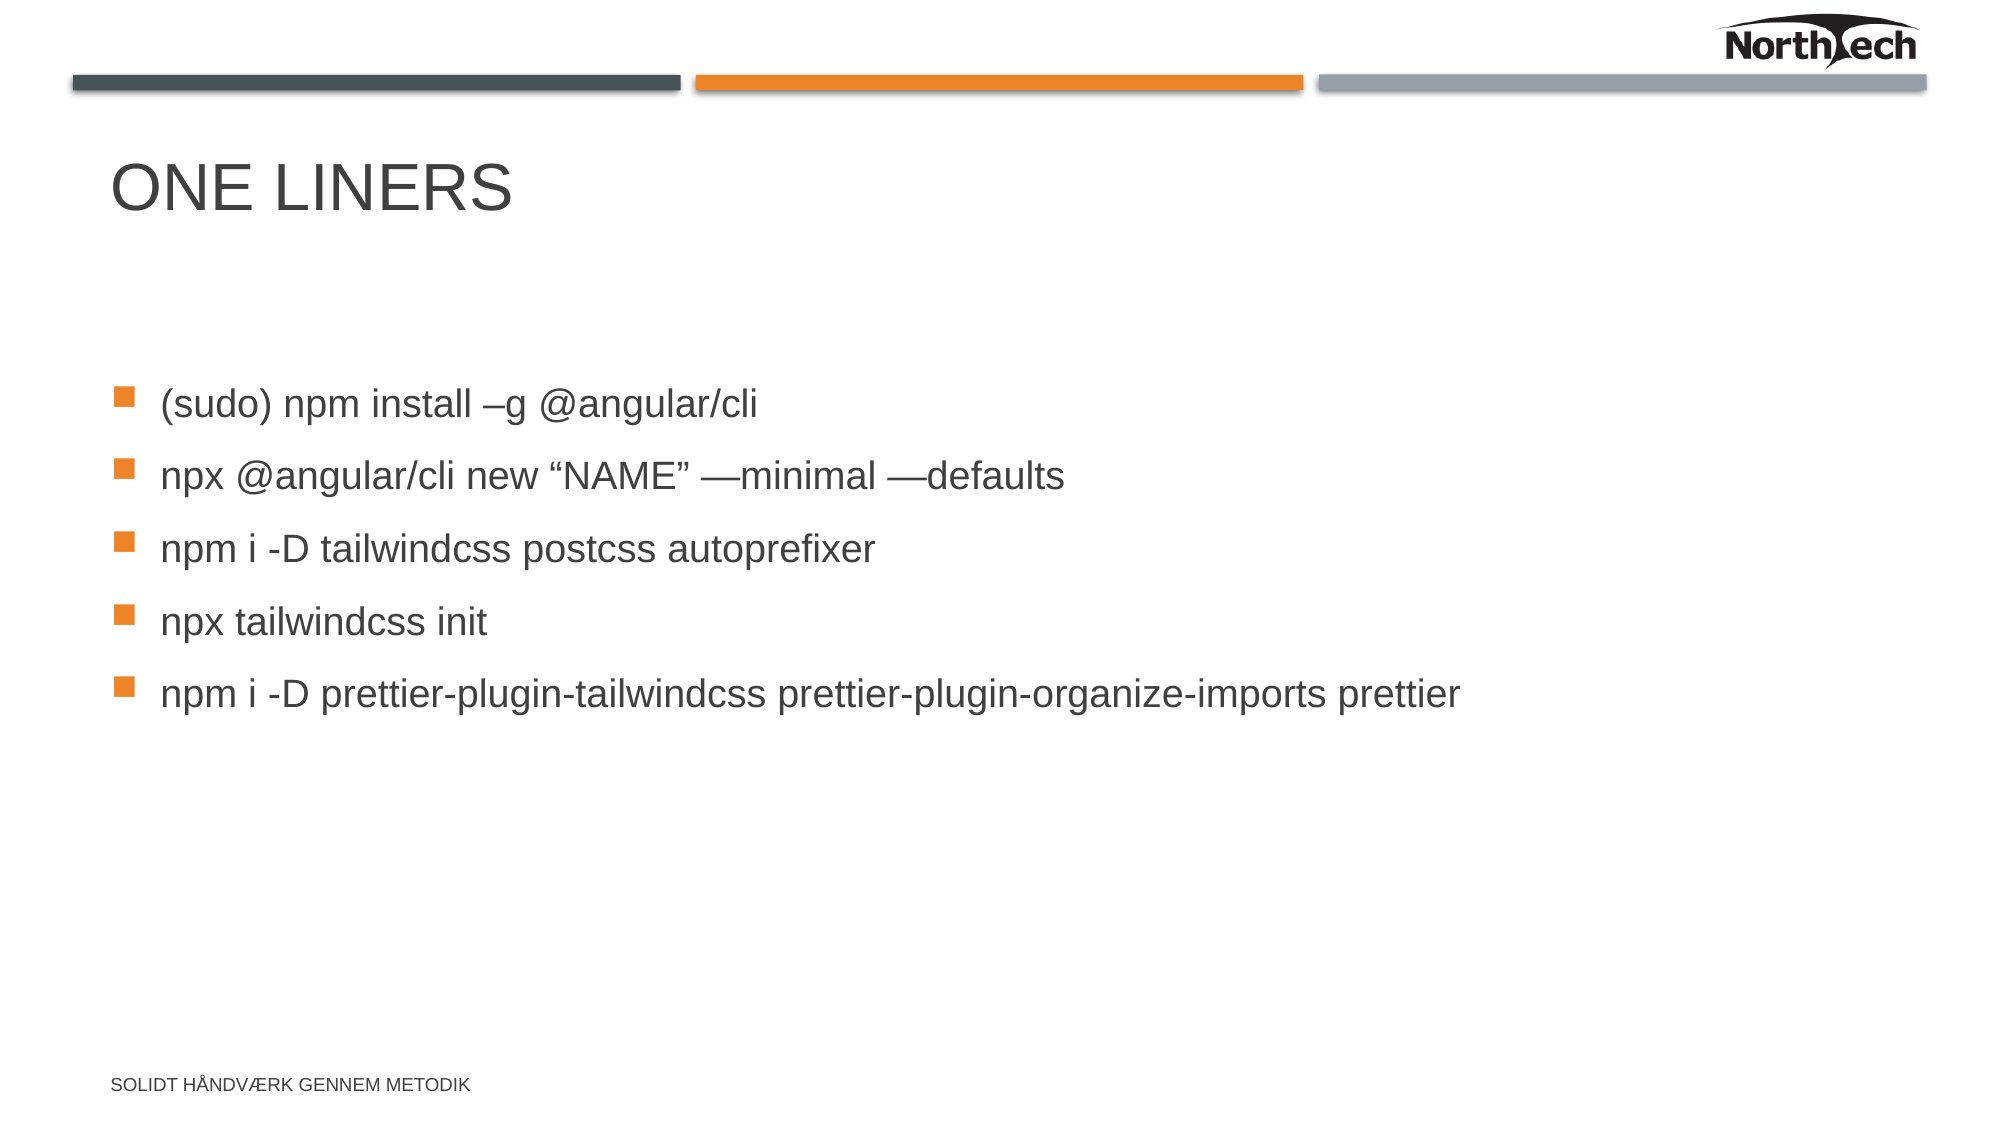

# One liners
(sudo) npm install –g @angular/cli
npx @angular/cli new “NAME” —minimal —defaults
npm i -D tailwindcss postcss autoprefixer
npx tailwindcss init
npm i -D prettier-plugin-tailwindcss prettier-plugin-organize-imports prettier

SOLIDT HÅNDVÆRK GENNEM METODIK